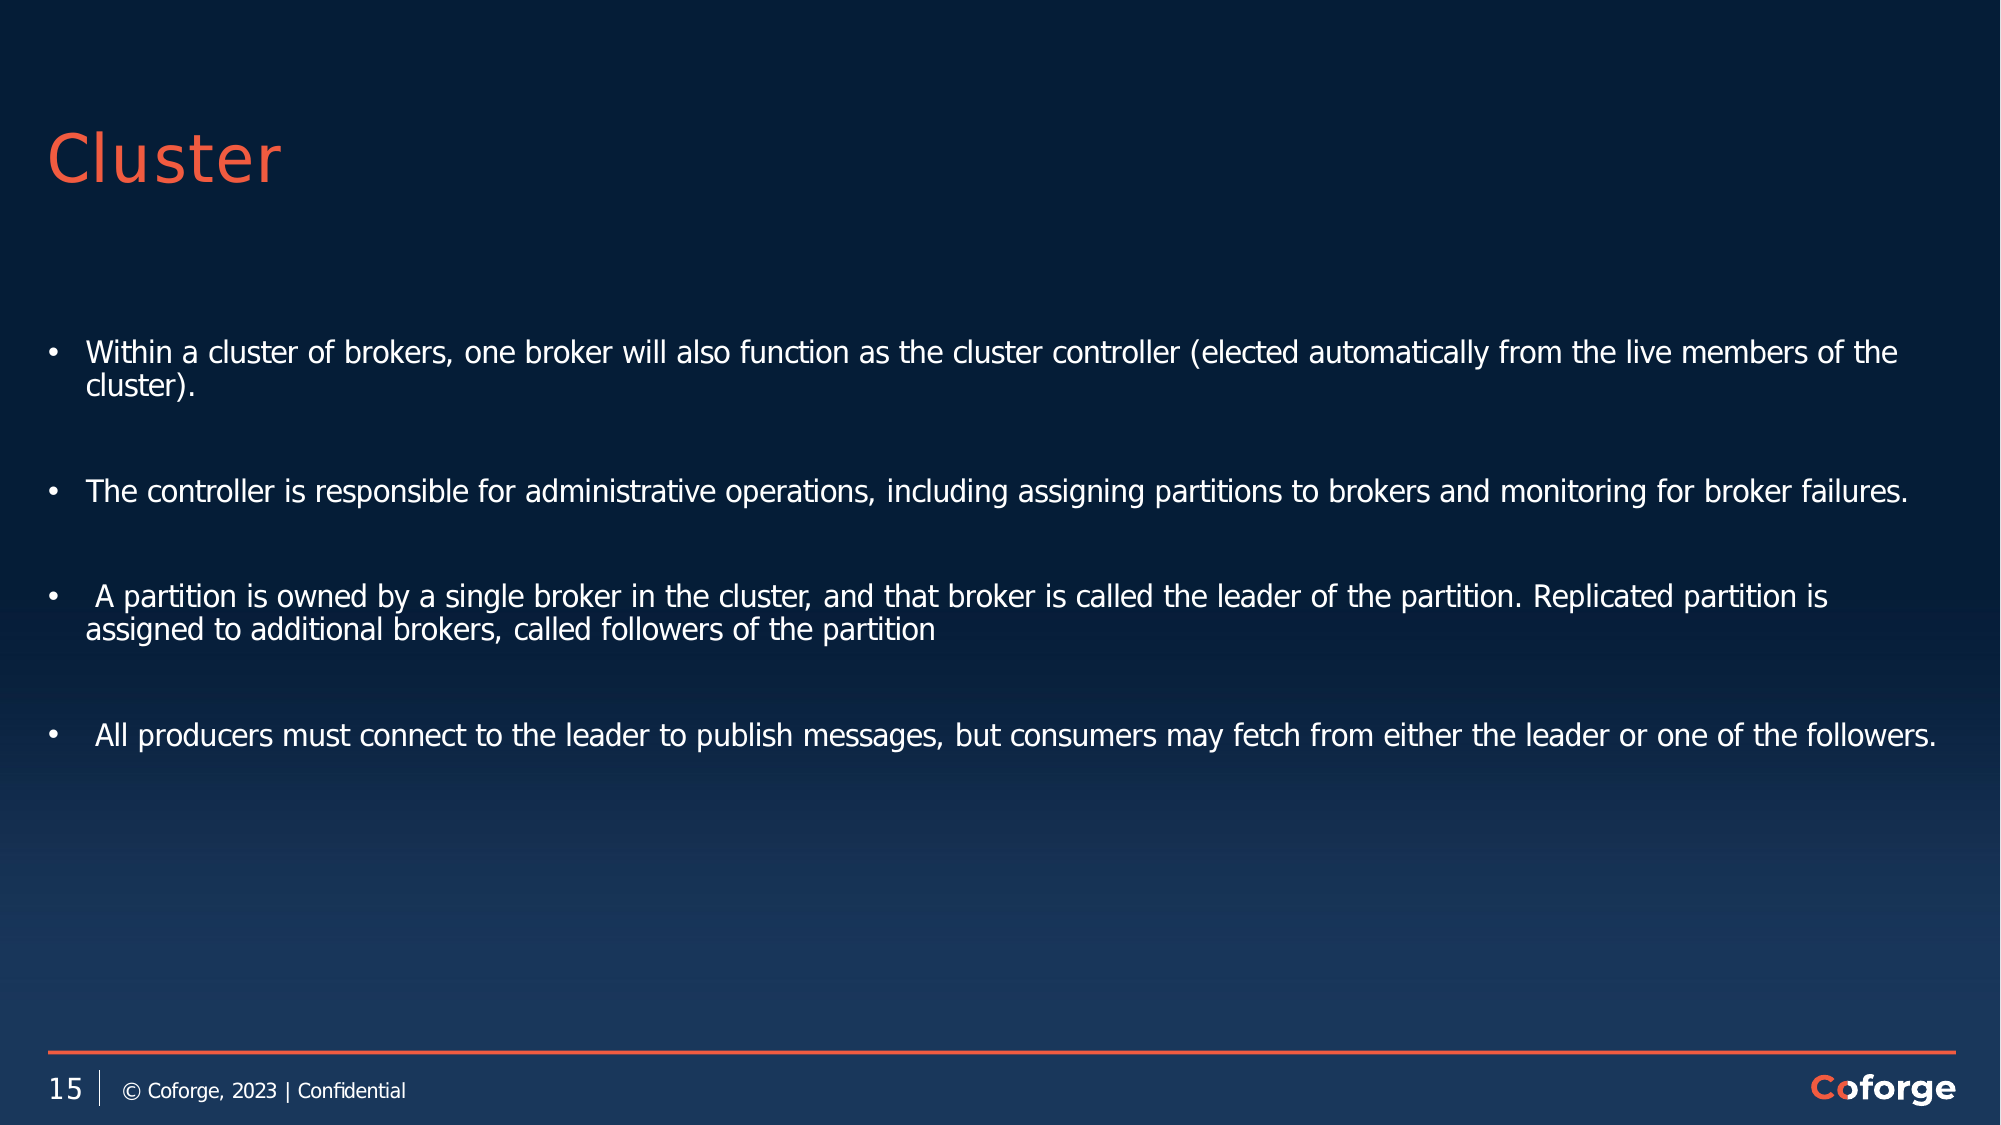

# Cluster
Within a cluster of brokers, one broker will also function as the cluster controller (elected automatically from the live members of the cluster).

The controller is responsible for administrative operations, including assigning partitions to brokers and monitoring for broker failures.

 A partition is owned by a single broker in the cluster, and that broker is called the leader of the partition. Replicated partition is assigned to additional brokers, called followers of the partition

 All producers must connect to the leader to publish messages, but consumers may fetch from either the leader or one of the followers.